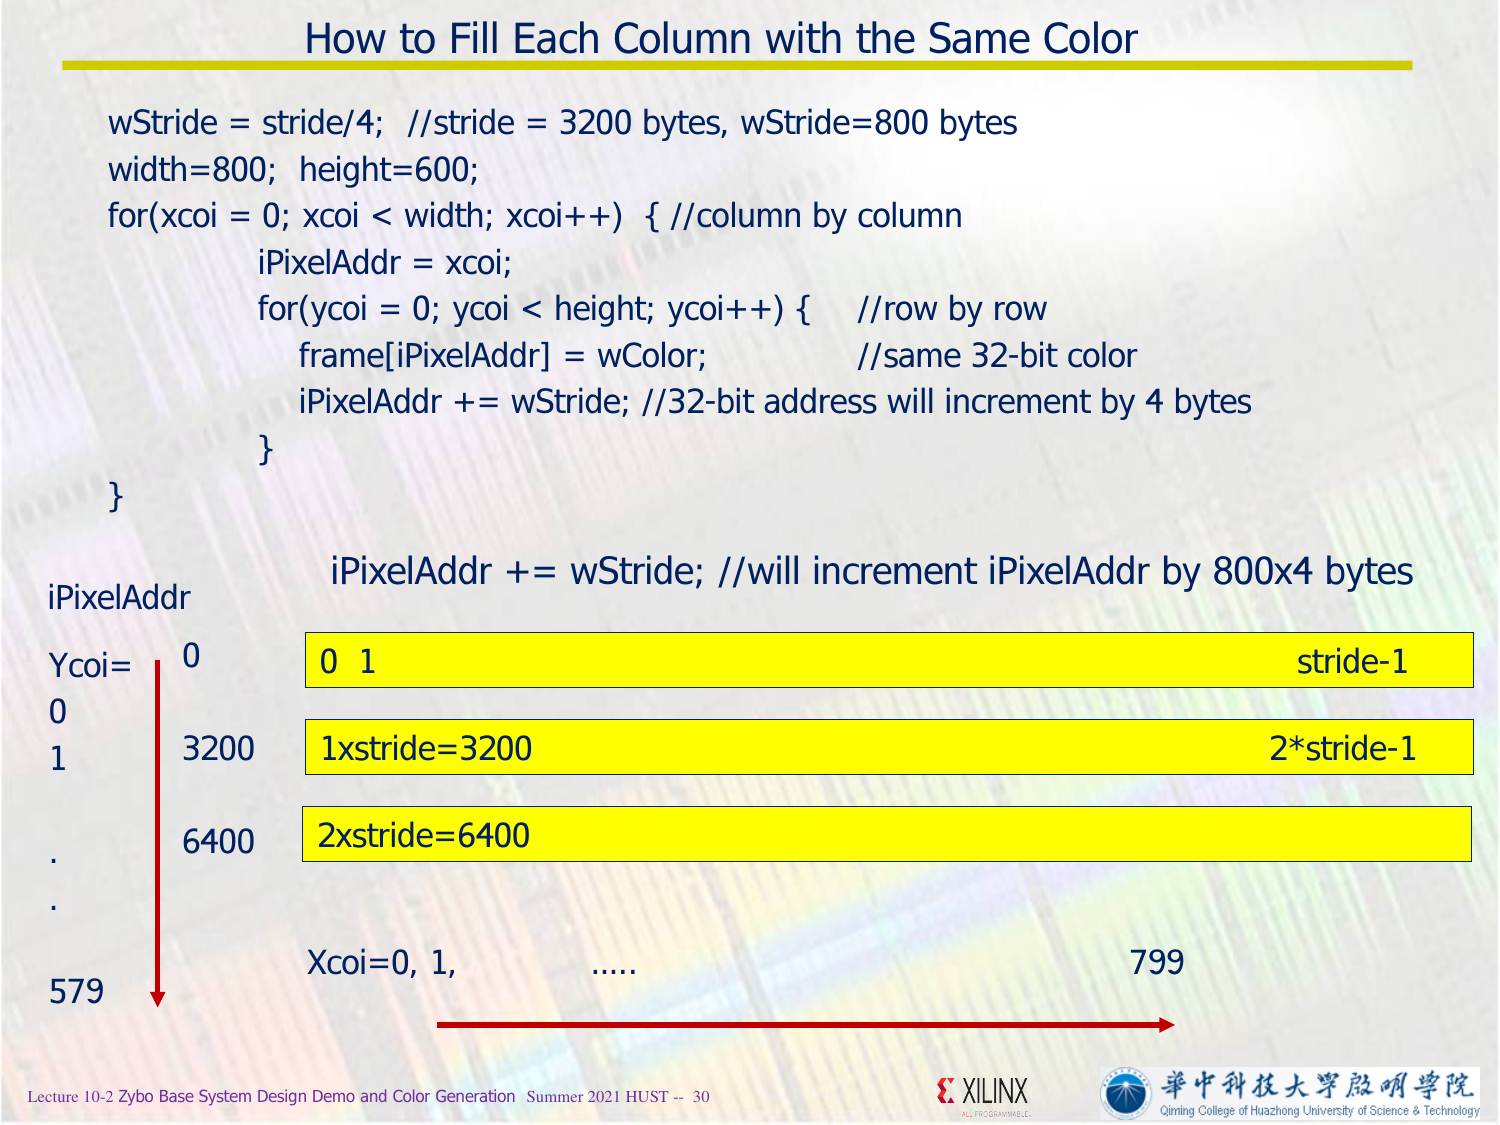

# How to Fill Each Column with the Same Color
wStride = stride/4;	//stride = 3200 bytes, wStride=800 bytes
width=800;  height=600;
for(xcoi = 0; xcoi < width; xcoi++)  { //column by column
	iPixelAddr = xcoi;
	for(ycoi = 0; ycoi < height; ycoi++) { 	//row by row
	    frame[iPixelAddr] = wColor;	//same 32-bit color
	    iPixelAddr += wStride; //32-bit address will increment by 4 bytes
 	}
}
iPixelAddr += wStride; //will increment iPixelAddr by 800x4 bytes
iPixelAddr
0

3200

6400

0  1                                                                                          stride-1
Ycoi=
0
1

.
.

579
1xstride=3200                                                                        2*stride-1
2xstride=6400
Xcoi=0, 1,             …..                                                799